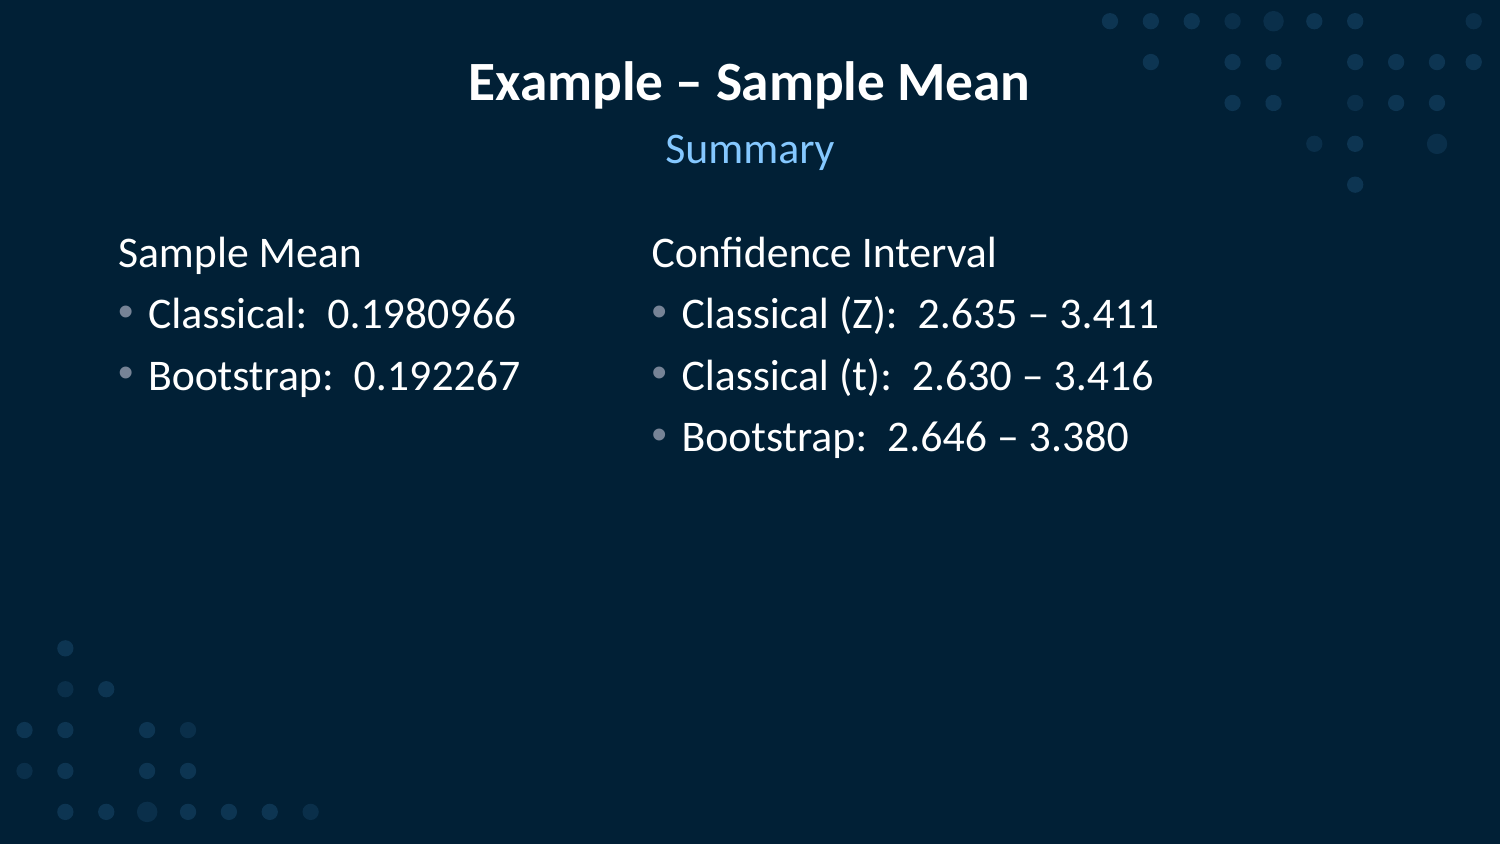

# Example – Sample Mean
Summary
Sample Mean
Classical:  0.1980966
Bootstrap:  0.192267
Confidence Interval
Classical (Z):  2.635 – 3.411
Classical (t):  2.630 – 3.416
Bootstrap:  2.646 – 3.380